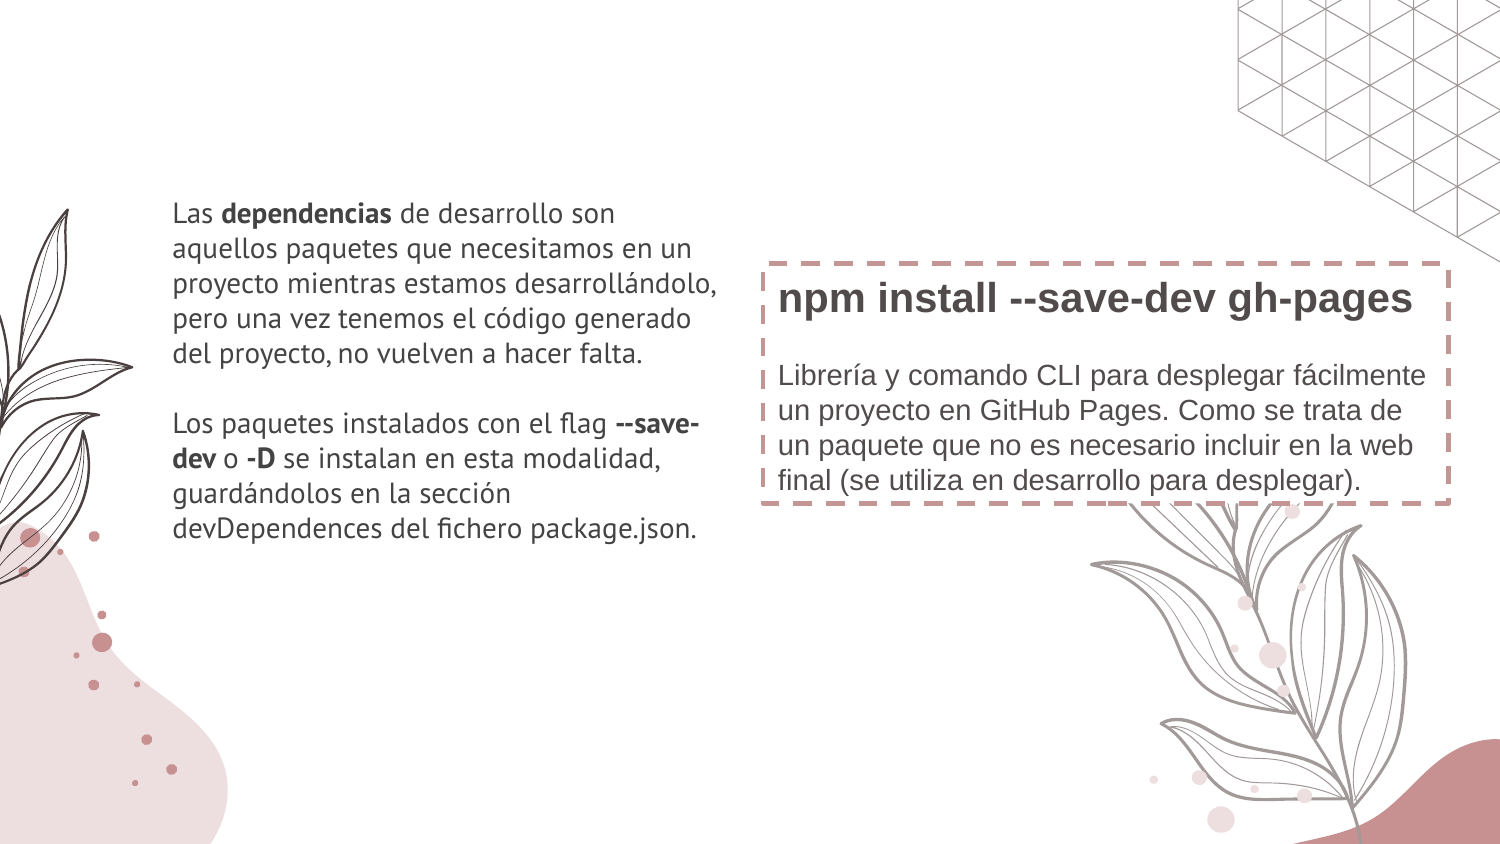

Las dependencias de desarrollo son aquellos paquetes que necesitamos en un proyecto mientras estamos desarrollándolo, pero una vez tenemos el código generado del proyecto, no vuelven a hacer falta.

Los paquetes instalados con el flag --save-dev o -D se instalan en esta modalidad, guardándolos en la sección devDependences del fichero package.json.

npm install --save-dev gh-pages

Librería y comando CLI para desplegar fácilmente un proyecto en GitHub Pages. Como se trata de un paquete que no es necesario incluir en la web final (se utiliza en desarrollo para desplegar).